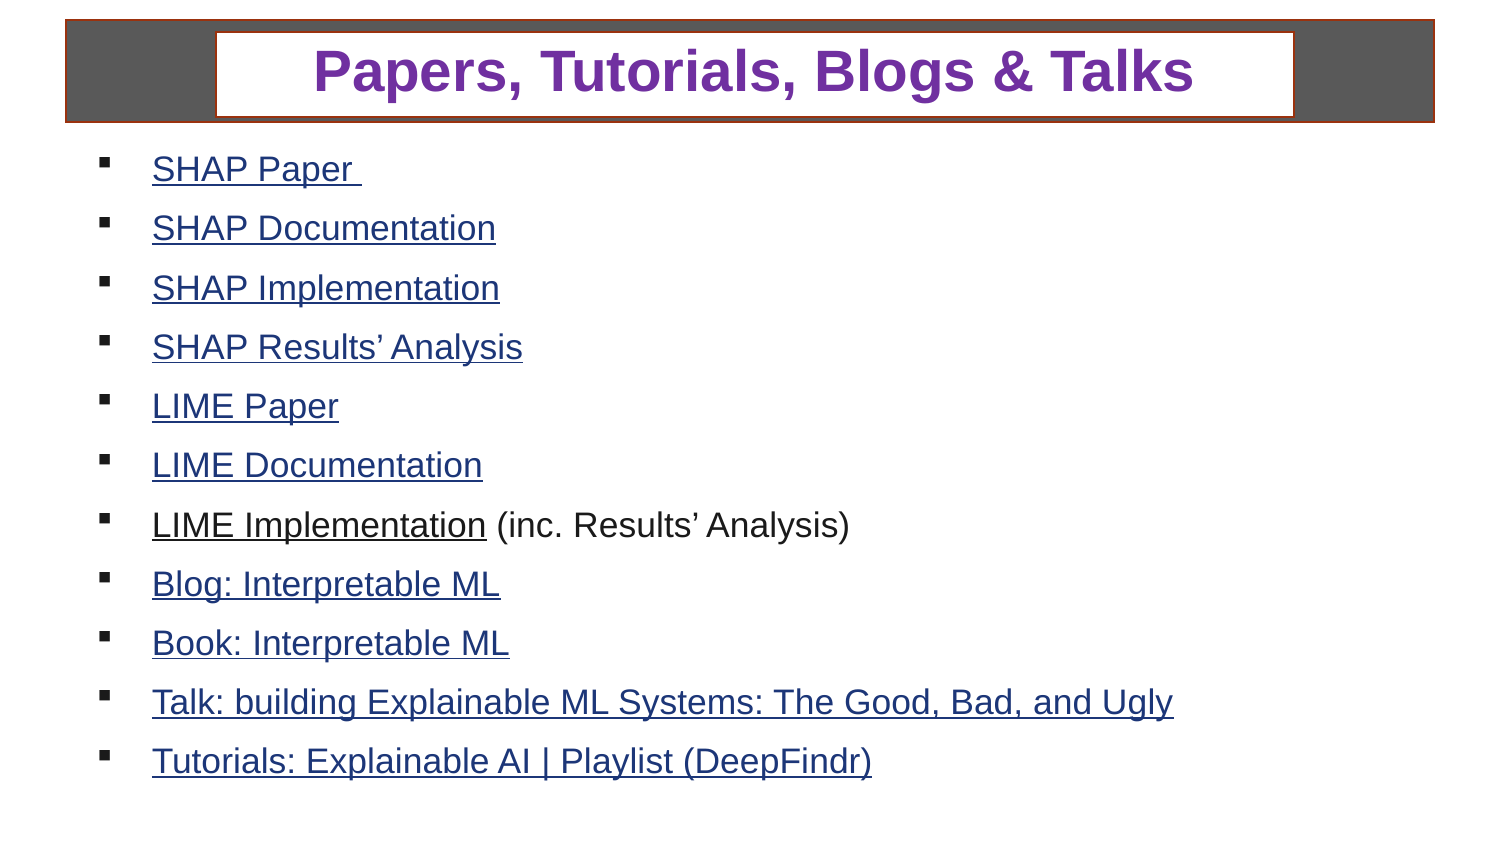

Papers, Tutorials, Blogs & Talks
#
SHAP Paper
SHAP Documentation
SHAP Implementation
SHAP Results’ Analysis
LIME Paper
LIME Documentation
LIME Implementation (inc. Results’ Analysis)
Blog: Interpretable ML
Book: Interpretable ML
Talk: building Explainable ML Systems: The Good, Bad, and Ugly
Tutorials: Explainable AI | Playlist (DeepFindr)